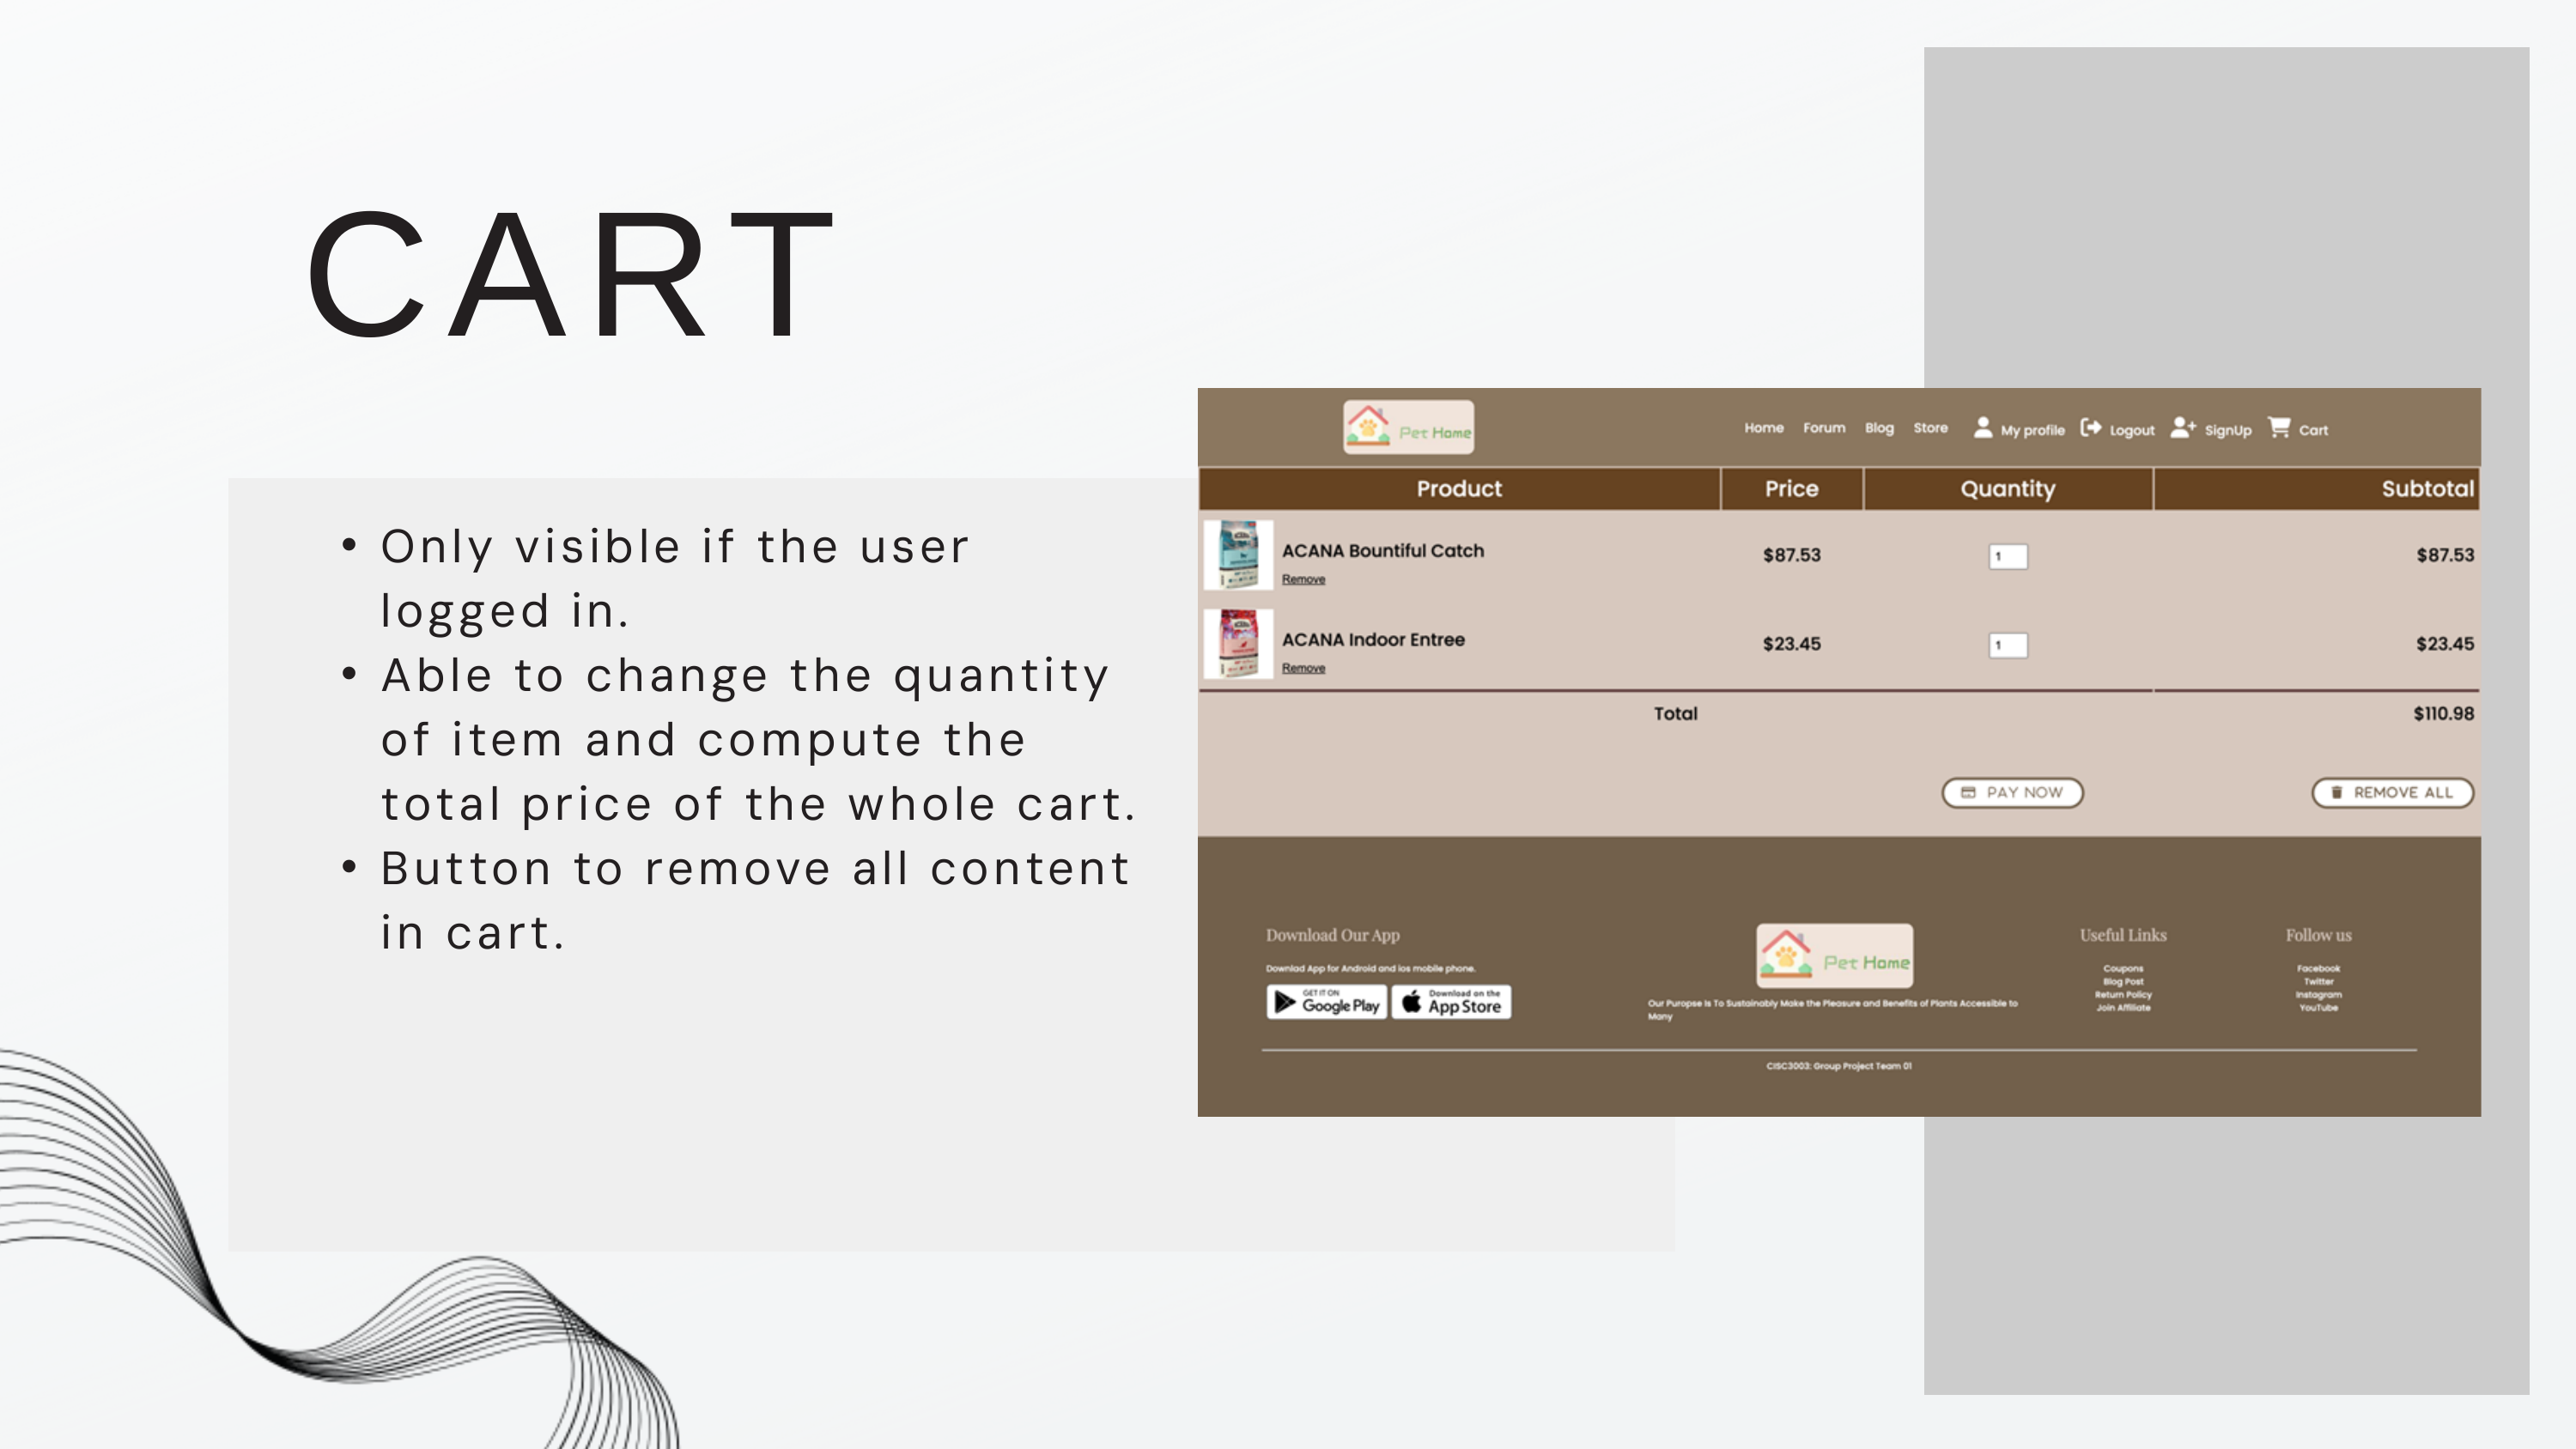

CART

Only visible if the user logged in.
Able to change the quantity of item and compute the total price of the whole cart.
Button to remove all content in cart.